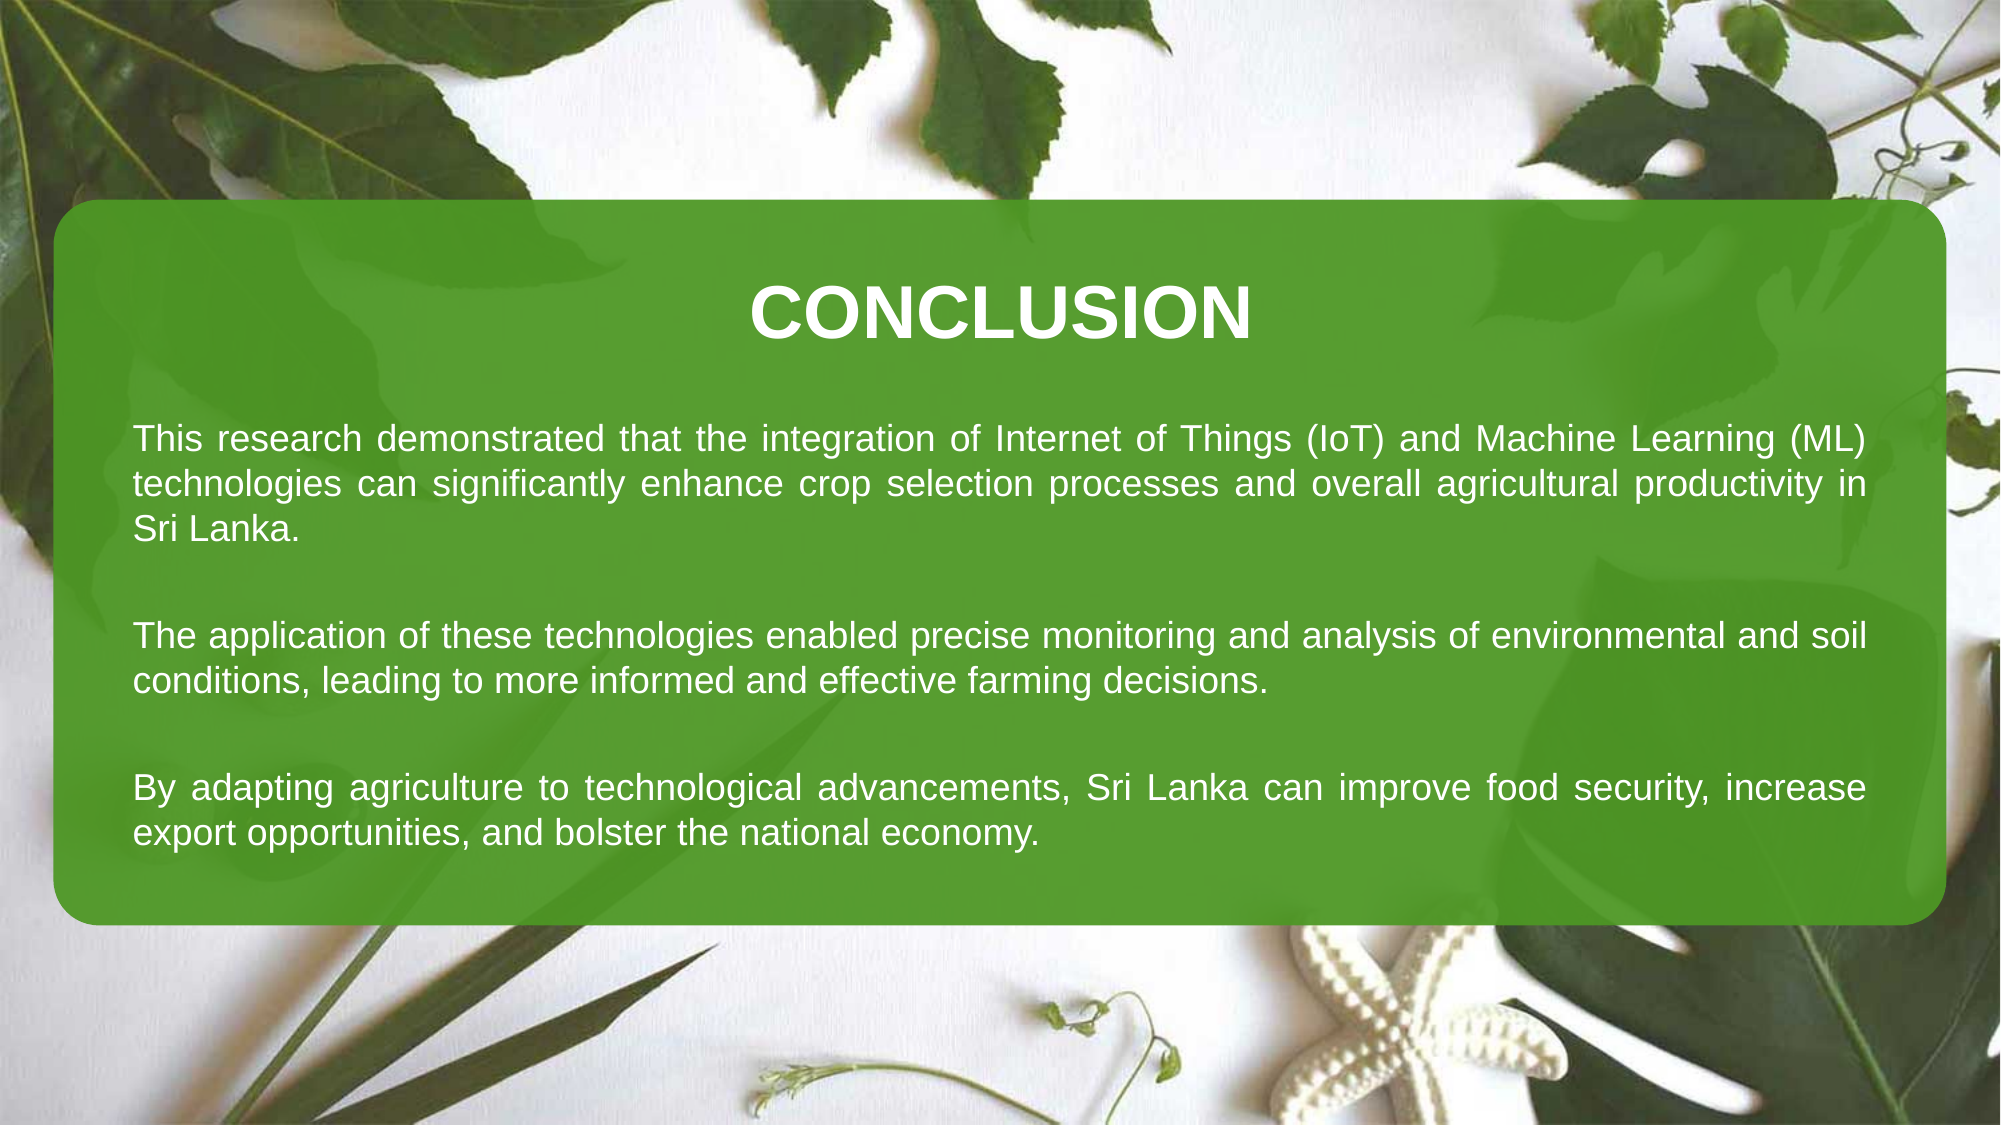

CONCLUSION
This research demonstrated that the integration of Internet of Things (IoT) and Machine Learning (ML) technologies can significantly enhance crop selection processes and overall agricultural productivity in Sri Lanka.
The application of these technologies enabled precise monitoring and analysis of environmental and soil conditions, leading to more informed and effective farming decisions.
By adapting agriculture to technological advancements, Sri Lanka can improve food security, increase export opportunities, and bolster the national economy.